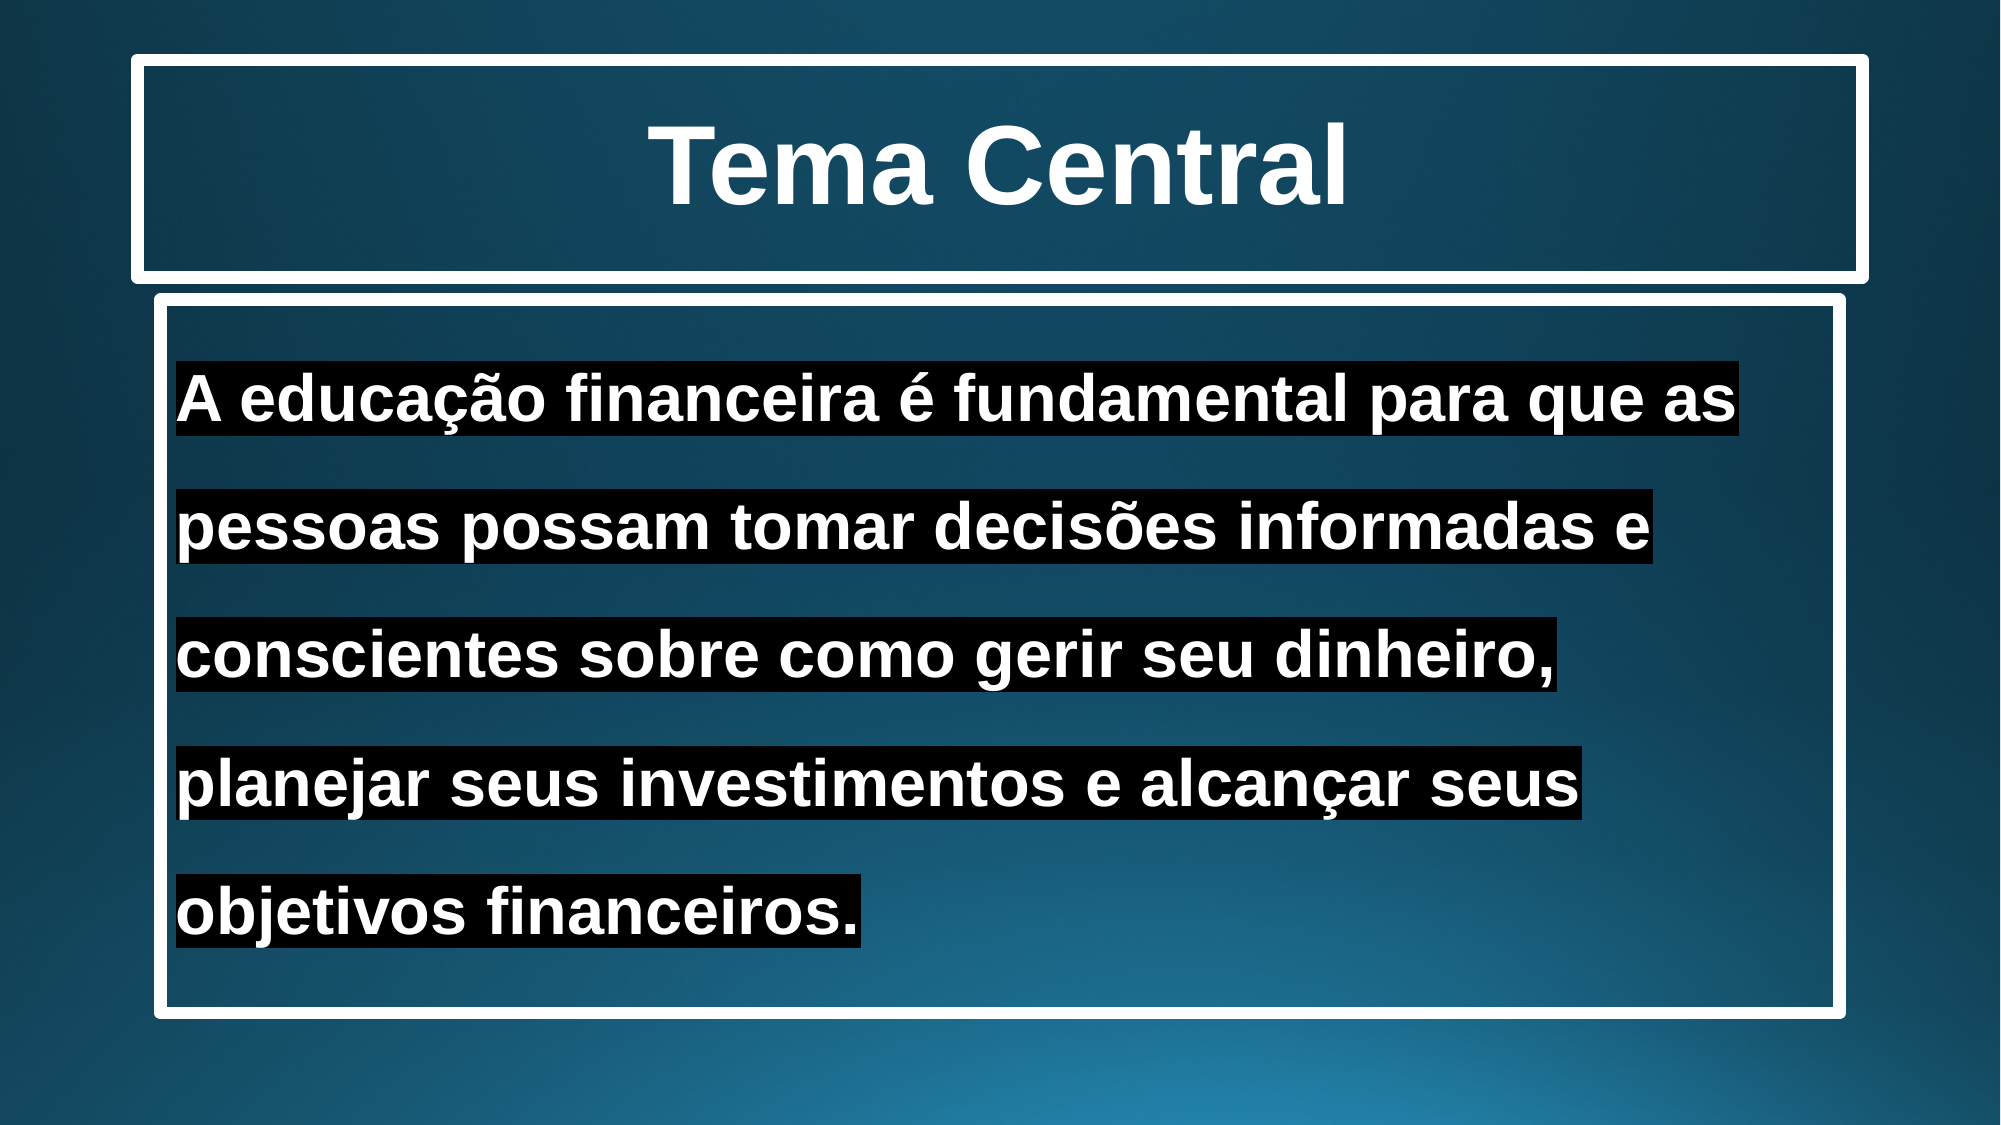

# Tema Central
A educação financeira é fundamental para que as pessoas possam tomar decisões informadas e conscientes sobre como gerir seu dinheiro, planejar seus investimentos e alcançar seus objetivos financeiros.